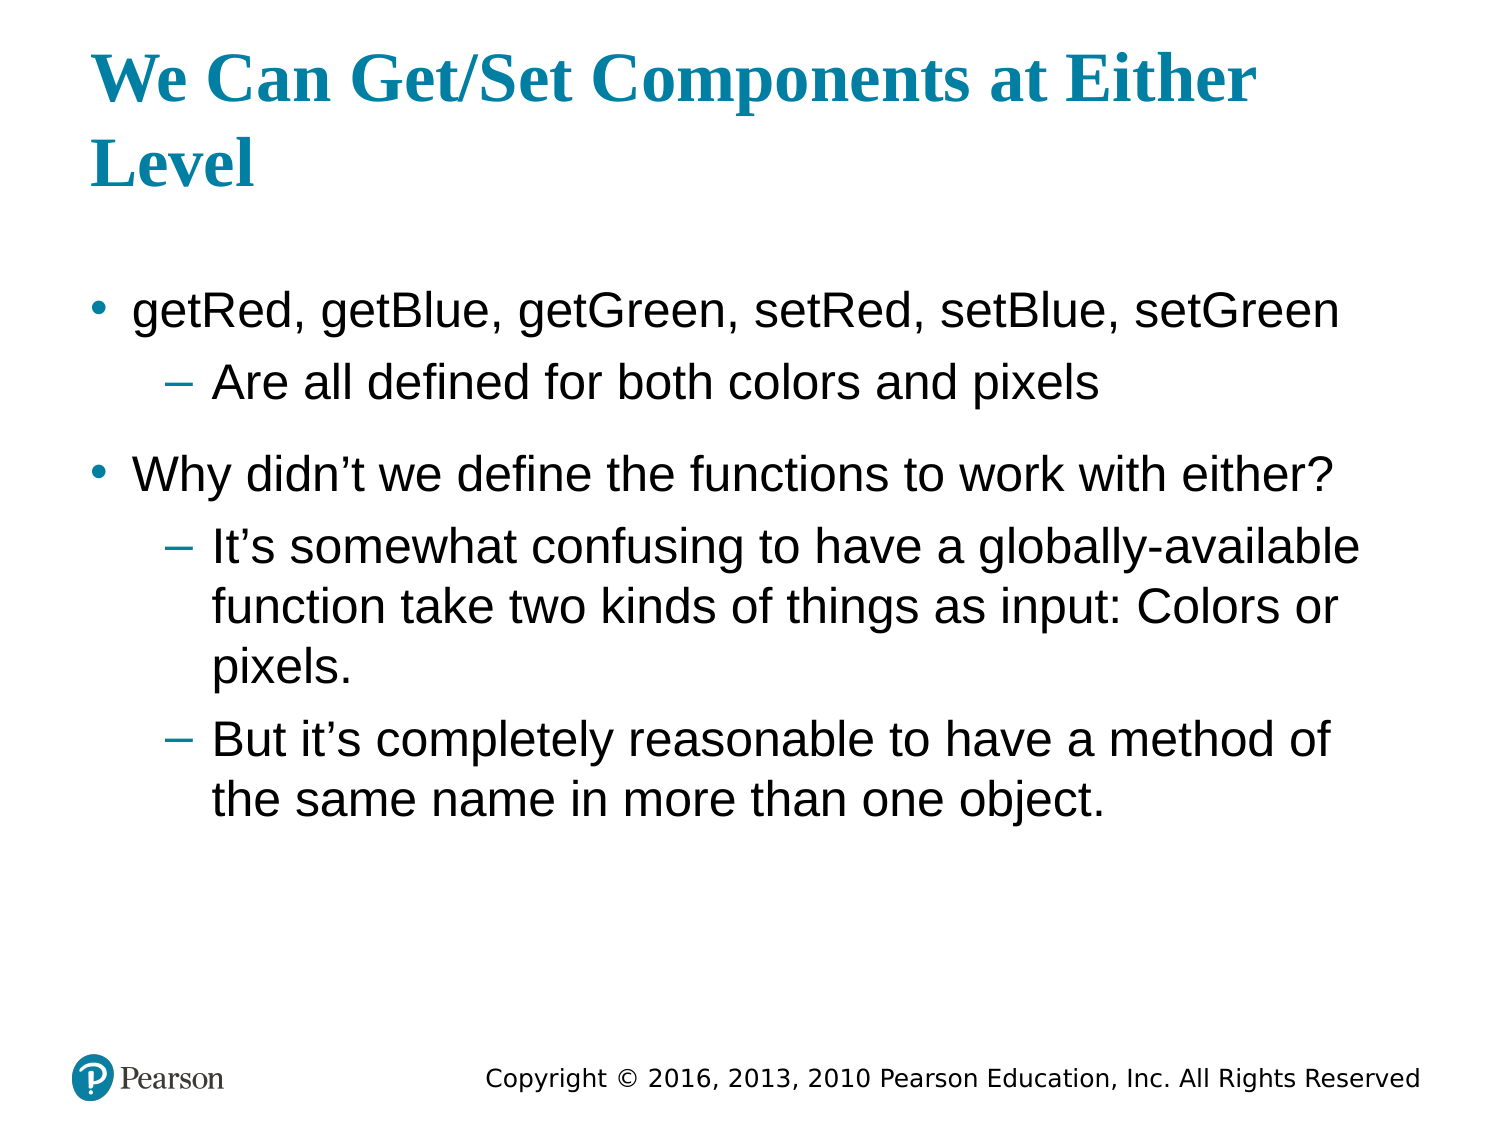

# We Can Get/Set Components at Either Level
getRed, getBlue, getGreen, setRed, setBlue, setGreen
Are all defined for both colors and pixels
Why didn’t we define the functions to work with either?
It’s somewhat confusing to have a globally-available function take two kinds of things as input: Colors or pixels.
But it’s completely reasonable to have a method of the same name in more than one object.